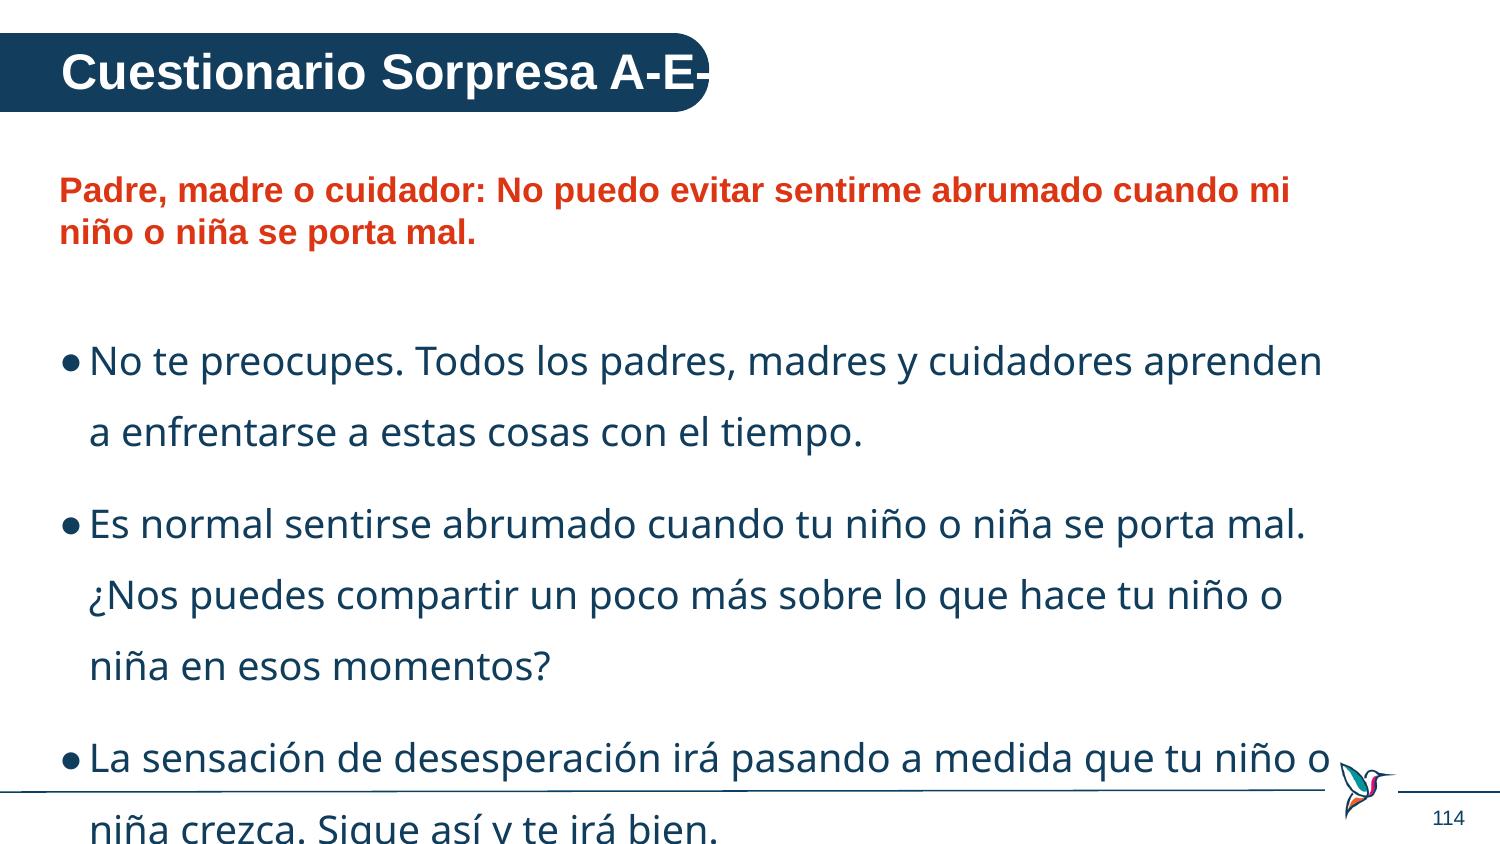

Cuestionario Sorpresa A-E-C-P
Padre, madre o cuidador: No puedo evitar sentirme abrumado cuando mi niño o niña se porta mal.

No te preocupes. Todos los padres, madres y cuidadores aprenden a enfrentarse a estas cosas con el tiempo.
Es normal sentirse abrumado cuando tu niño o niña se porta mal. ¿Nos puedes compartir un poco más sobre lo que hace tu niño o niña en esos momentos?
La sensación de desesperación irá pasando a medida que tu niño o niña crezca. Sigue así y te irá bien.